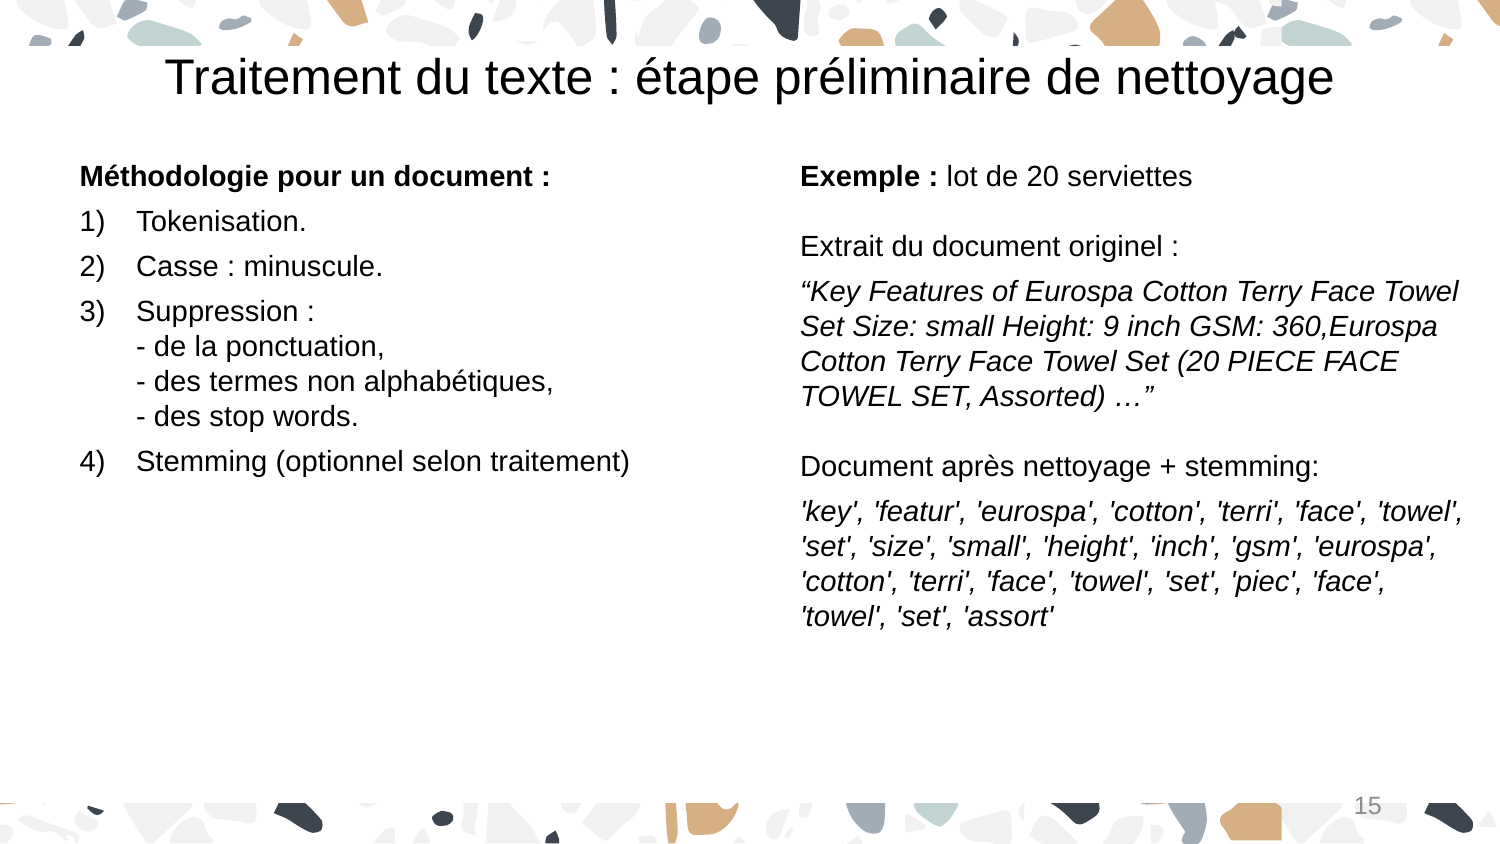

Traitement du texte : étape préliminaire de nettoyage
Méthodologie pour un document :

Tokenisation.

Casse : minuscule.

Suppression :
	- de la ponctuation,
	- des termes non alphabétiques,
	- des stop words.

4)	Stemming (optionnel selon traitement)

Exemple : lot de 20 serviettes

Extrait du document originel :

“Key Features of Eurospa Cotton Terry Face Towel Set Size: small Height: 9 inch GSM: 360,Eurospa Cotton Terry Face Towel Set (20 PIECE FACE TOWEL SET, Assorted) …”

Document après nettoyage + stemming:

'key', 'featur', 'eurospa', 'cotton', 'terri', 'face', 'towel', 'set', 'size', 'small', 'height', 'inch', 'gsm', 'eurospa', 'cotton', 'terri', 'face', 'towel', 'set', 'piec', 'face', 'towel', 'set', 'assort'
15